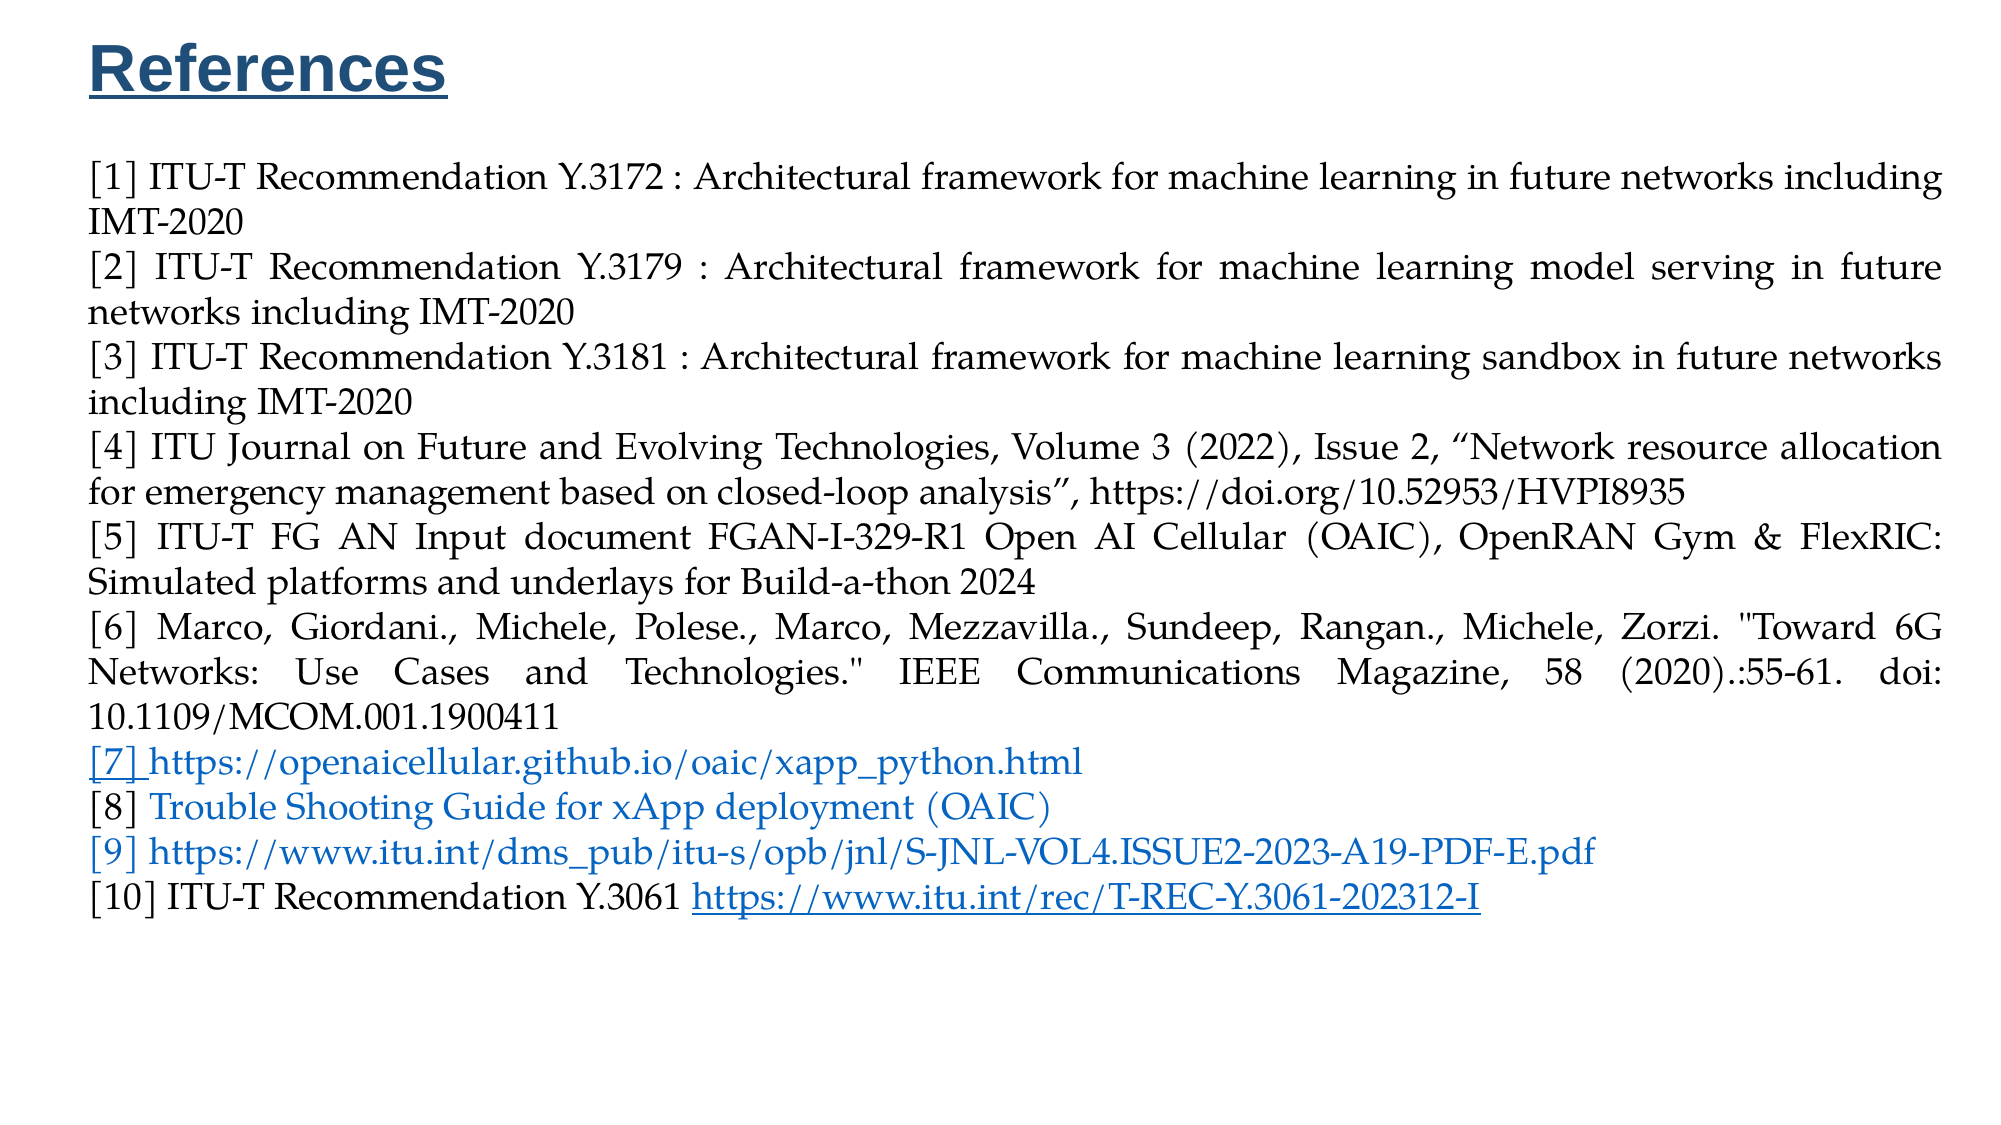

References
[1] ITU-T Recommendation Y.3172 : Architectural framework for machine learning in future networks including IMT-2020
[2] ITU-T Recommendation Y.3179 : Architectural framework for machine learning model serving in future networks including IMT-2020
[3] ITU-T Recommendation Y.3181 : Architectural framework for machine learning sandbox in future networks including IMT-2020
[4] ITU Journal on Future and Evolving Technologies, Volume 3 (2022), Issue 2, “Network resource allocation for emergency management based on closed-loop analysis”, https://doi.org/10.52953/HVPI8935
[5] ITU-T FG AN Input document FGAN-I-329-R1 Open AI Cellular (OAIC), OpenRAN Gym & FlexRIC: Simulated platforms and underlays for Build-a-thon 2024
[6] Marco, Giordani., Michele, Polese., Marco, Mezzavilla., Sundeep, Rangan., Michele, Zorzi. "Toward 6G Networks: Use Cases and Technologies." IEEE Communications Magazine, 58 (2020).:55-61. doi: 10.1109/MCOM.001.1900411
[7] https://openaicellular.github.io/oaic/xapp_python.html
[8] Trouble Shooting Guide for xApp deployment (OAIC)
[9] https://www.itu.int/dms_pub/itu-s/opb/jnl/S-JNL-VOL4.ISSUE2-2023-A19-PDF-E.pdf
[10] ITU-T Recommendation Y.3061 https://www.itu.int/rec/T-REC-Y.3061-202312-I